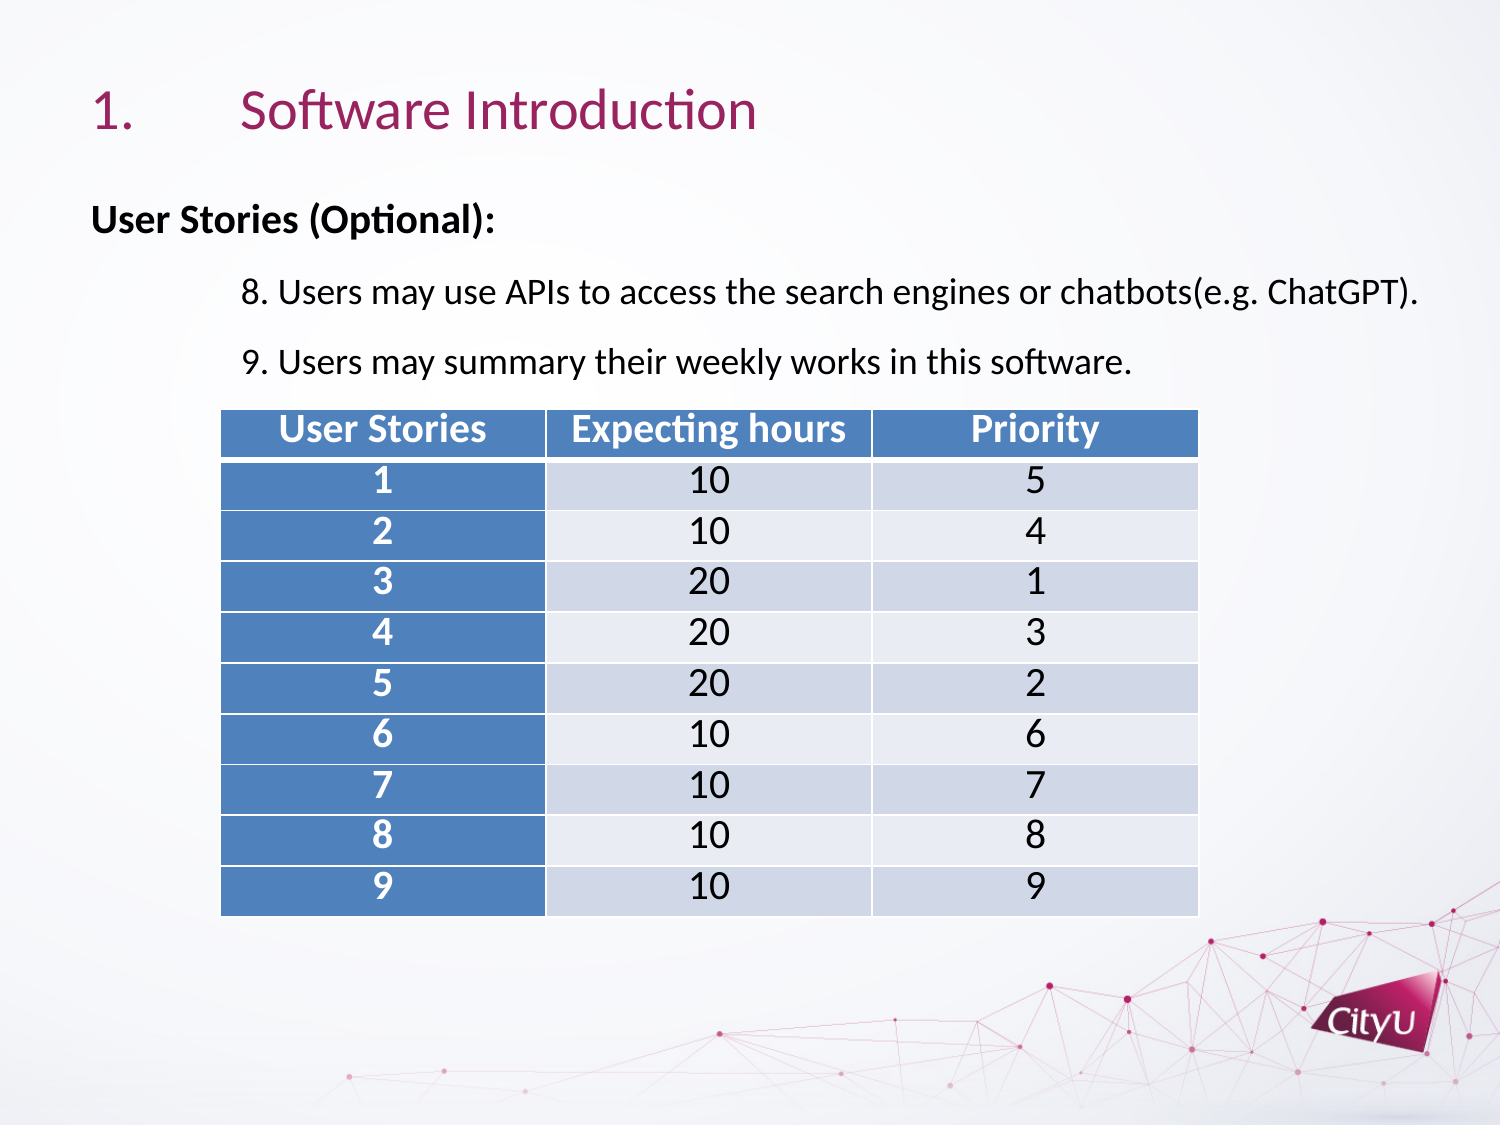

# 1.	Software Introduction
User Stories (Optional):
	8. Users may use APIs to access the search engines or chatbots(e.g. ChatGPT).
	9. Users may summary their weekly works in this software.

| User Stories | Expecting hours | Priority |
| --- | --- | --- |
| 1 | 10 | 5 |
| 2 | 10 | 4 |
| 3 | 20 | 1 |
| 4 | 20 | 3 |
| 5 | 20 | 2 |
| 6 | 10 | 6 |
| 7 | 10 | 7 |
| 8 | 10 | 8 |
| 9 | 10 | 9 |